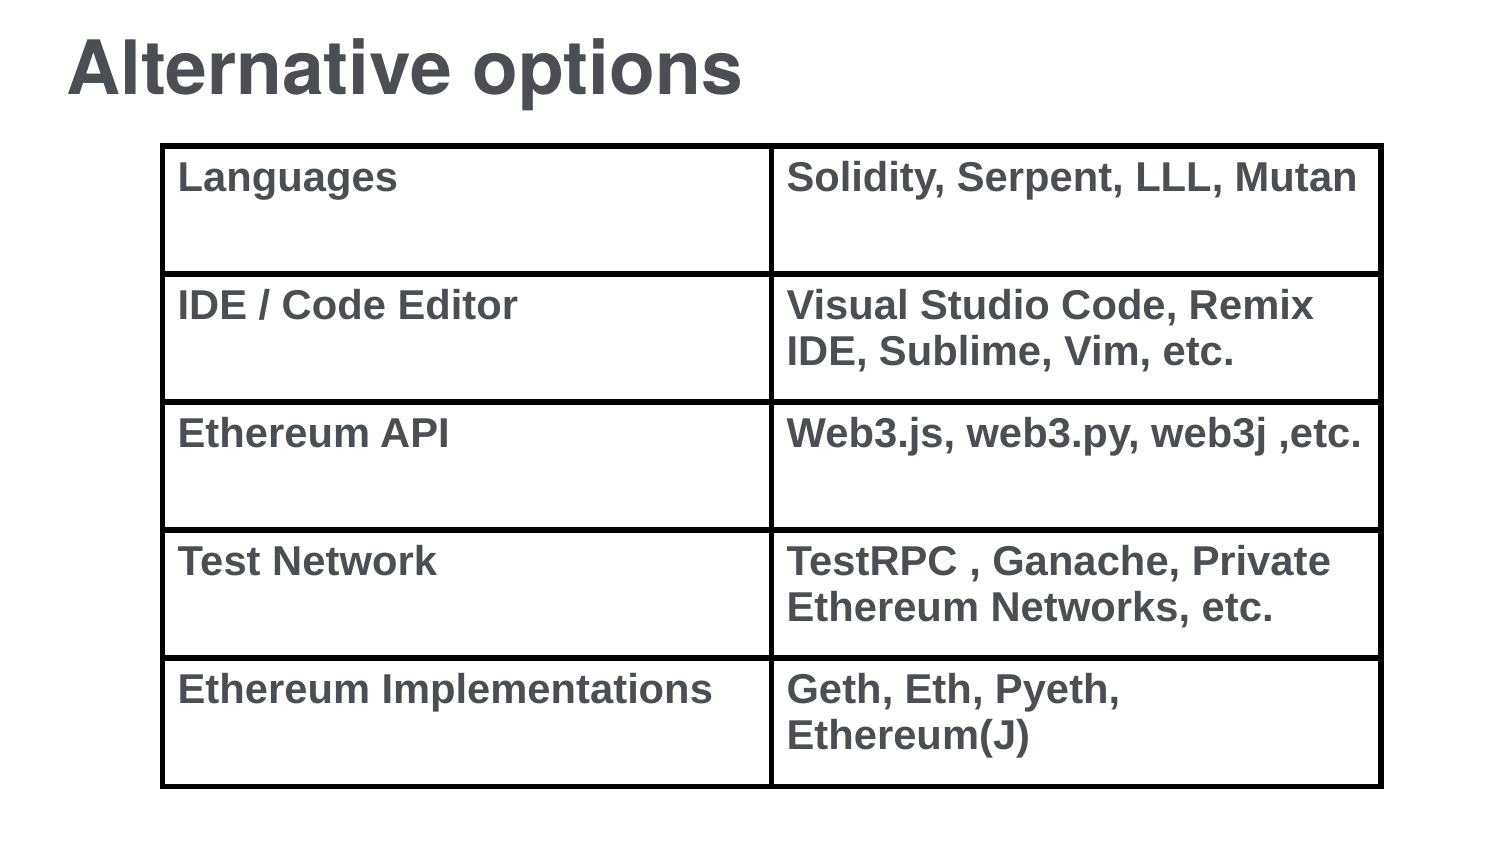

Alternative options
| Languages | Solidity, Serpent, LLL, Mutan |
| --- | --- |
| IDE / Code Editor | Visual Studio Code, Remix IDE, Sublime, Vim, etc. |
| Ethereum API | Web3.js, web3.py, web3j ,etc. |
| Test Network | TestRPC , Ganache, Private Ethereum Networks, etc. |
| Ethereum Implementations | Geth, Eth, Pyeth, Ethereum(J) |